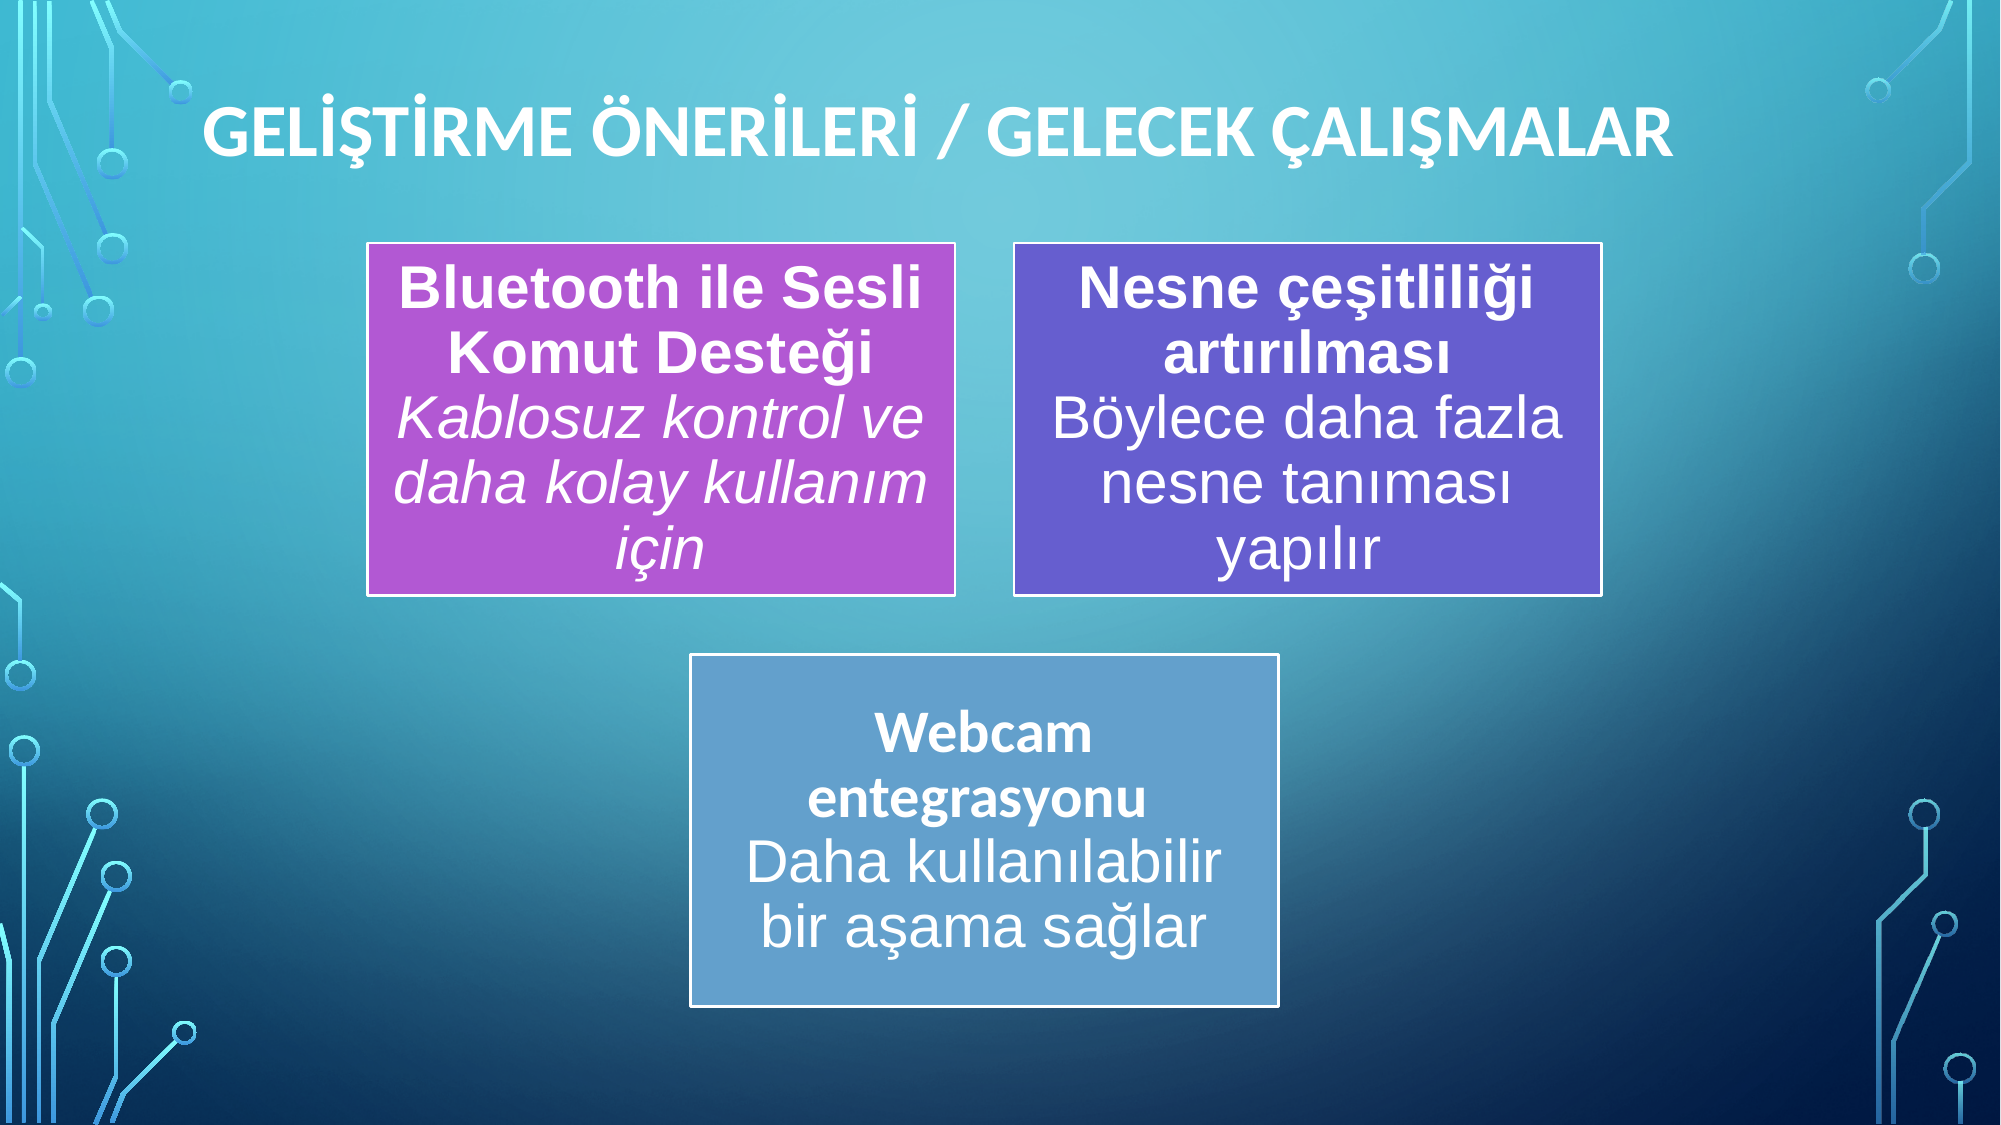

# Geliştirme Önerileri / Gelecek Çalışmalar
Bluetooth ile Sesli Komut Desteği
Kablosuz kontrol ve daha kolay kullanım için
Nesne çeşitliliği artırılması
Böylece daha fazla nesne tanıması yapılır
Webcam entegrasyonu
Daha kullanılabilir bir aşama sağlar